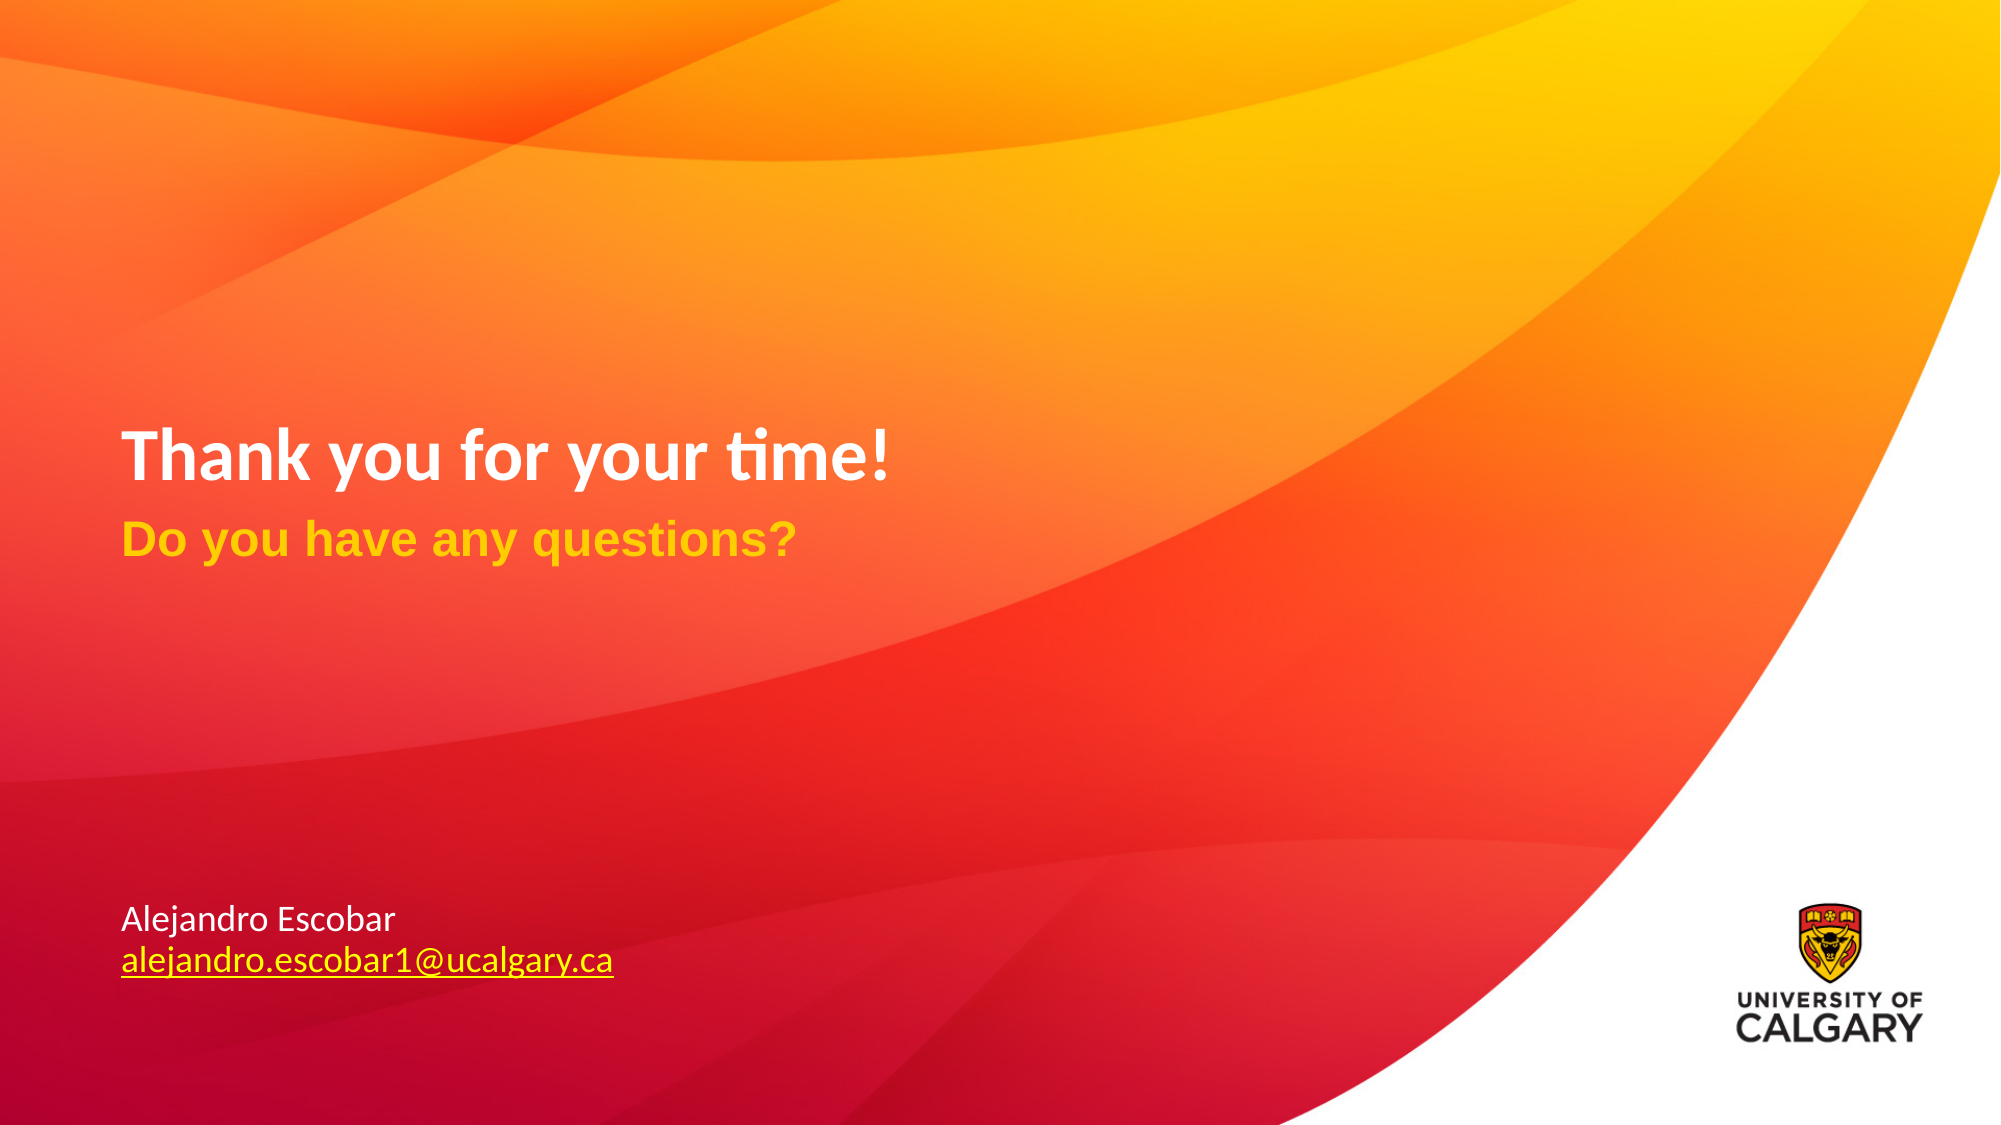

# Thank you for your time!
Do you have any questions?
Alejandro Escobar
alejandro.escobar1@ucalgary.ca